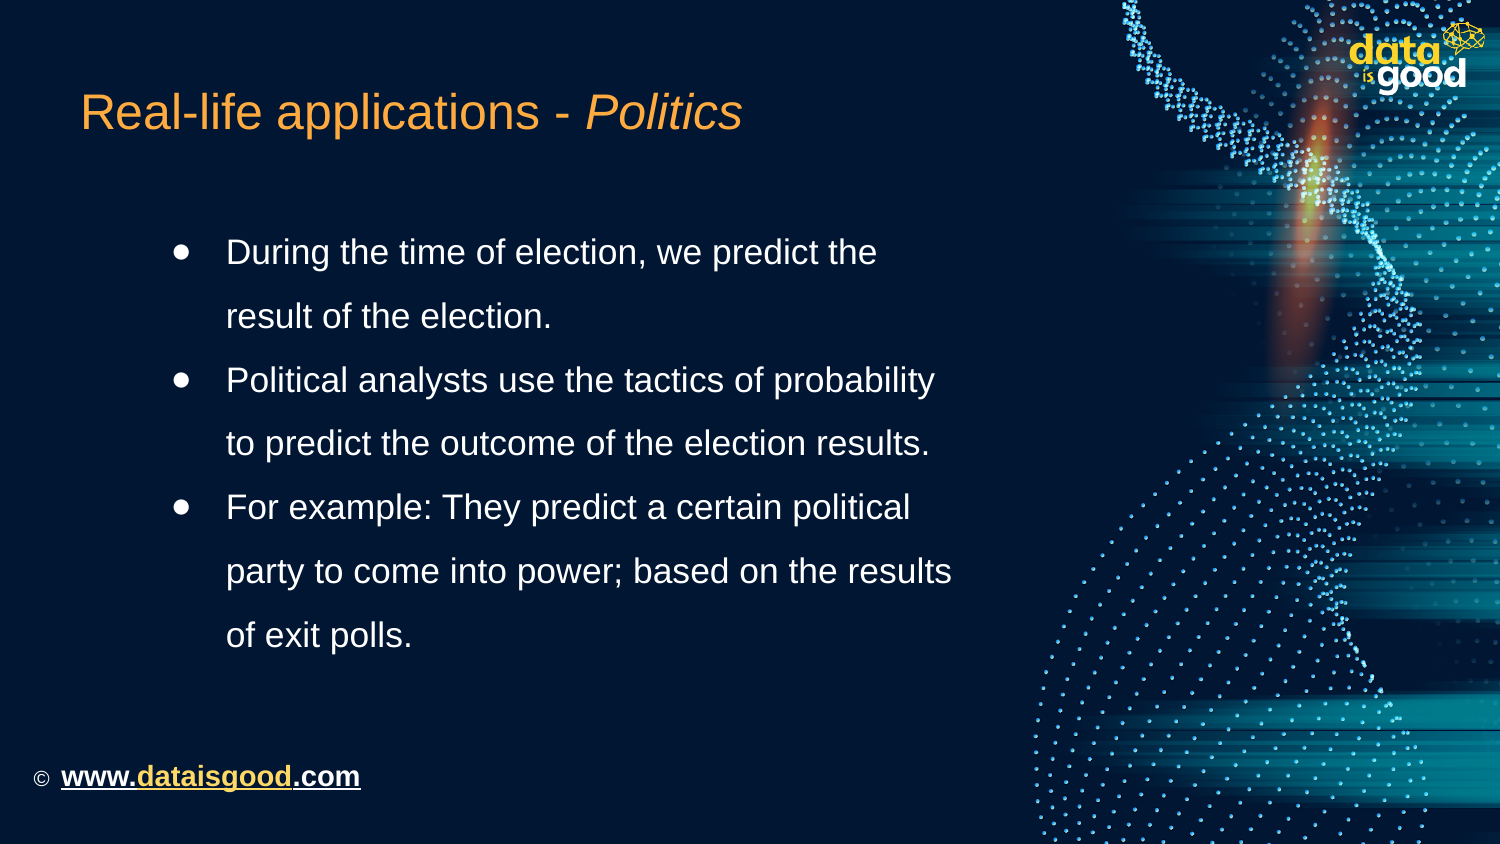

# Real-life applications - Politics
During the time of election, we predict the result of the election.
Political analysts use the tactics of probability to predict the outcome of the election results.
For example: They predict a certain political party to come into power; based on the results of exit polls.